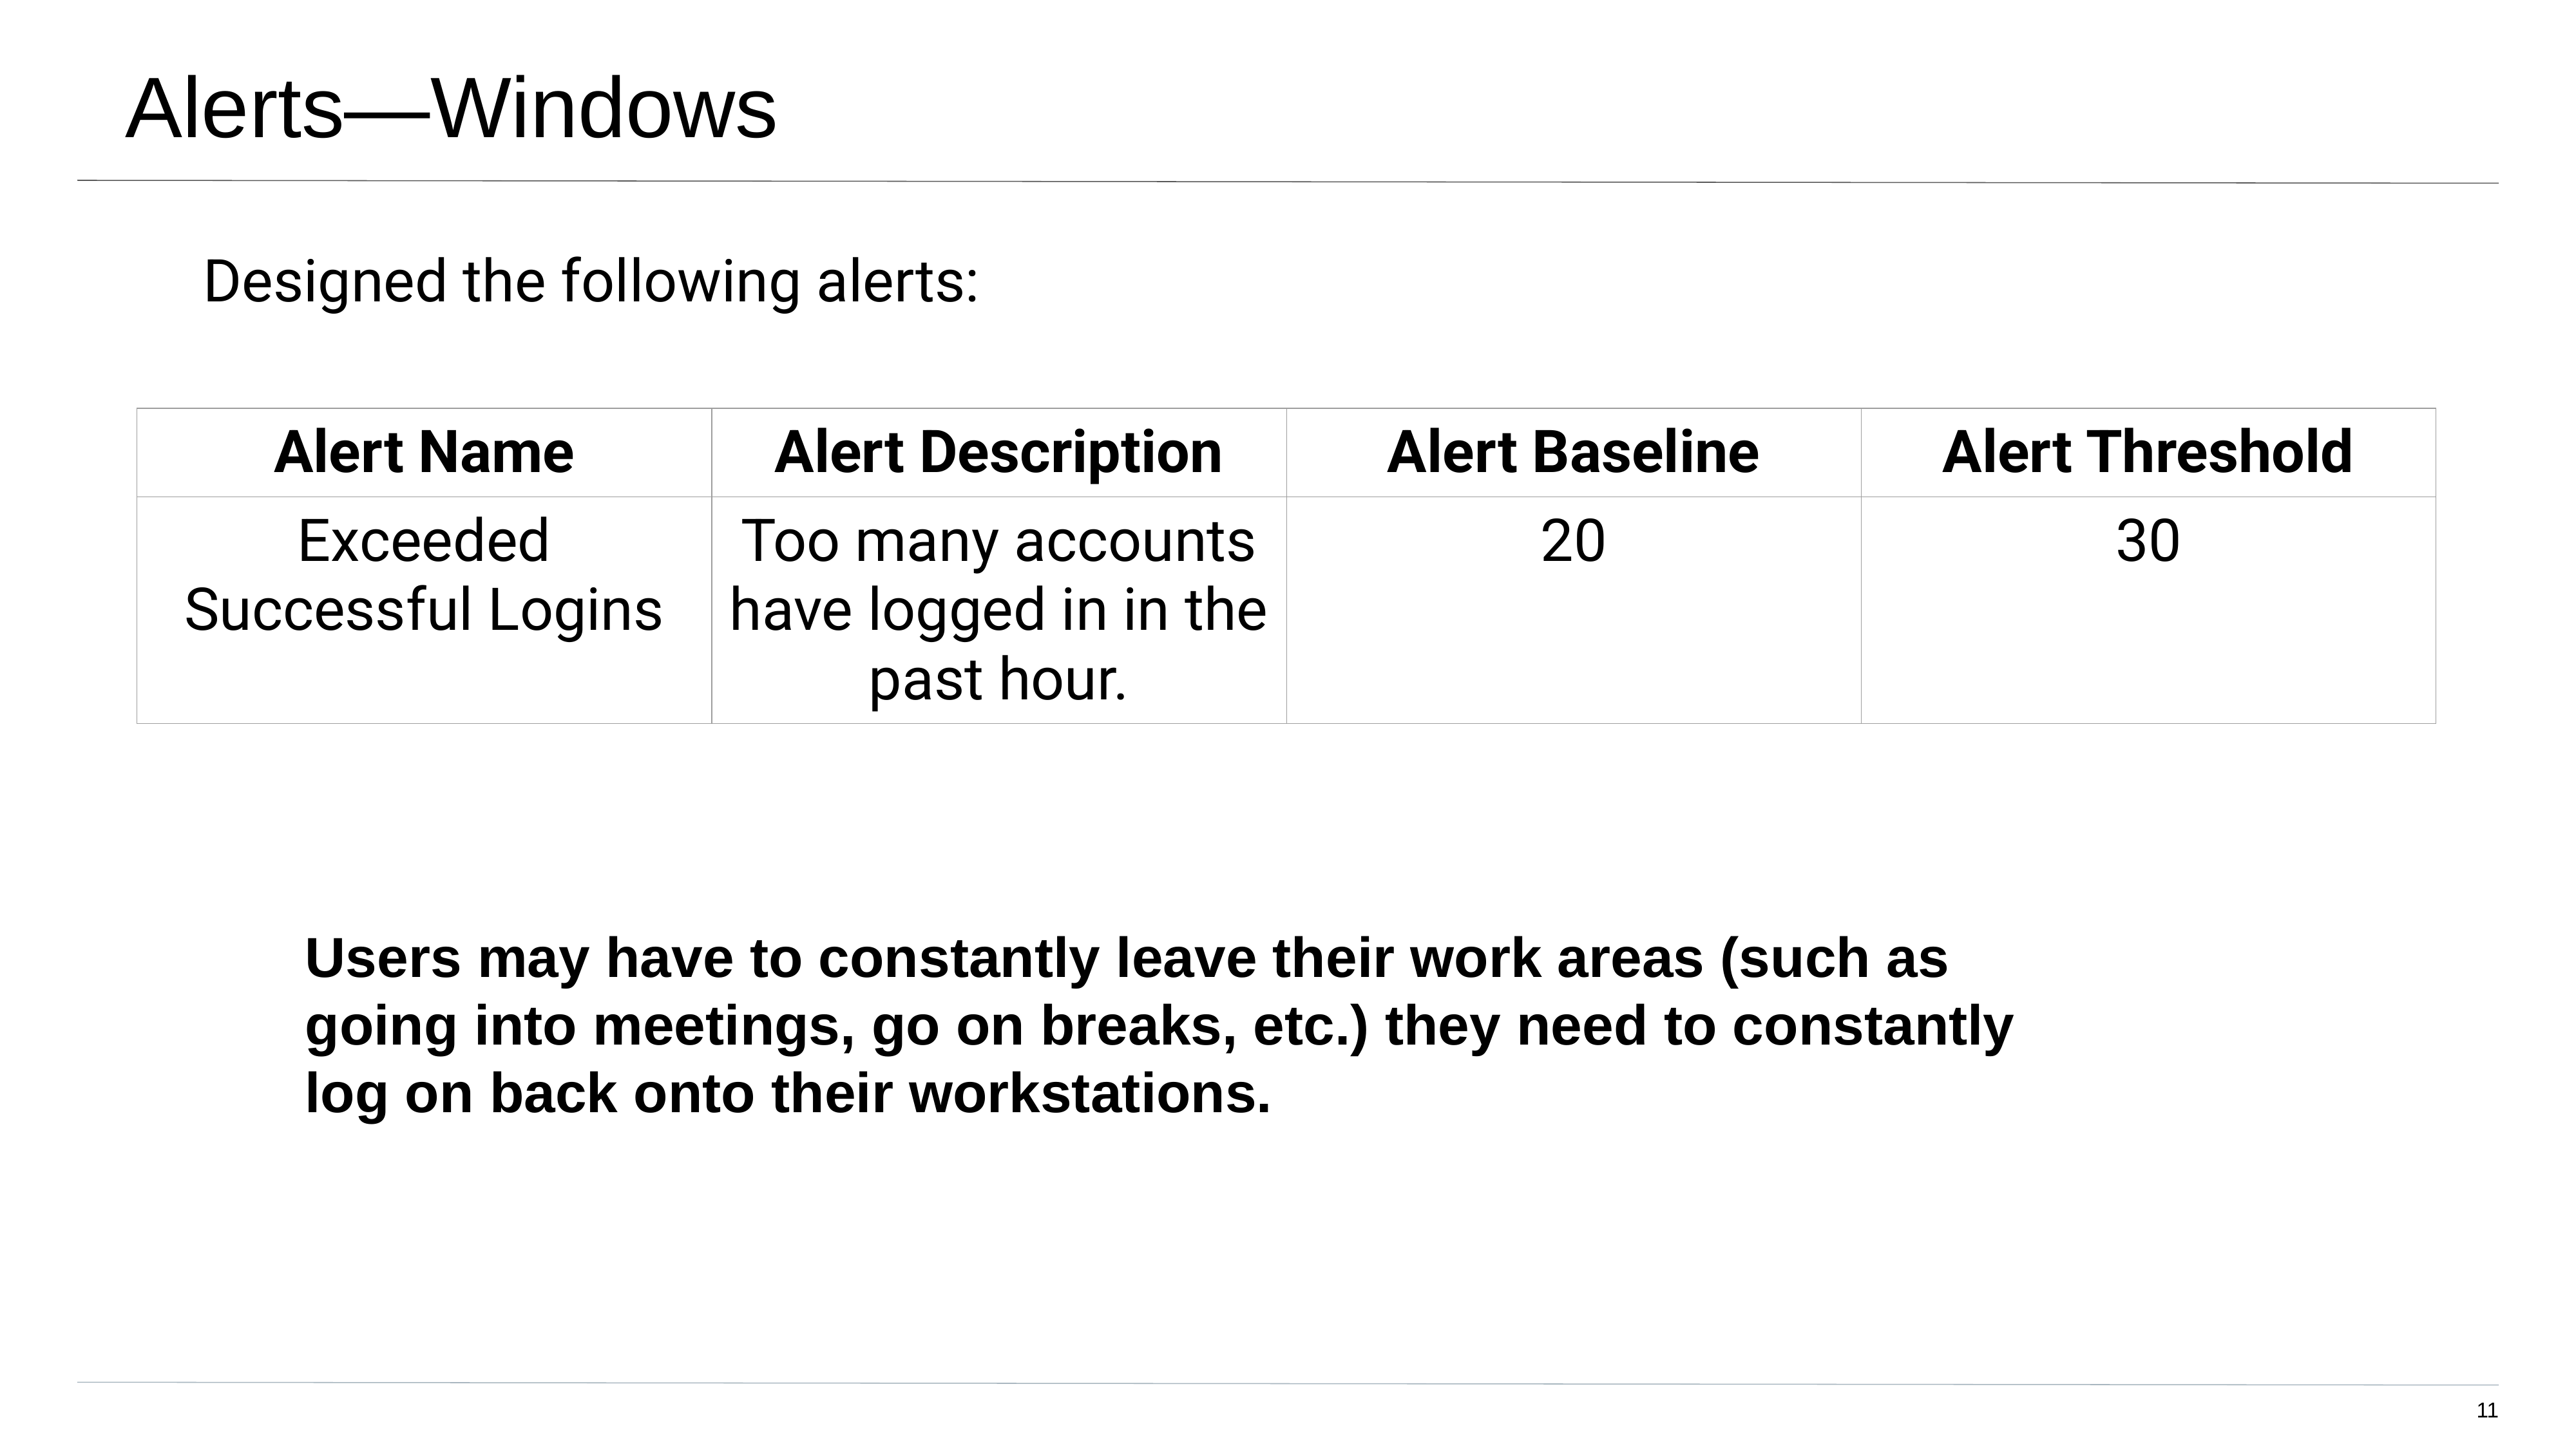

# Alerts—Windows
Designed the following alerts:

| Alert Name | Alert Description | Alert Baseline | Alert Threshold |
| --- | --- | --- | --- |
| Exceeded Successful Logins | Too many accounts have logged in in the past hour. | 20 | 30 |
Users may have to constantly leave their work areas (such as going into meetings, go on breaks, etc.) they need to constantly log on back onto their workstations.
11